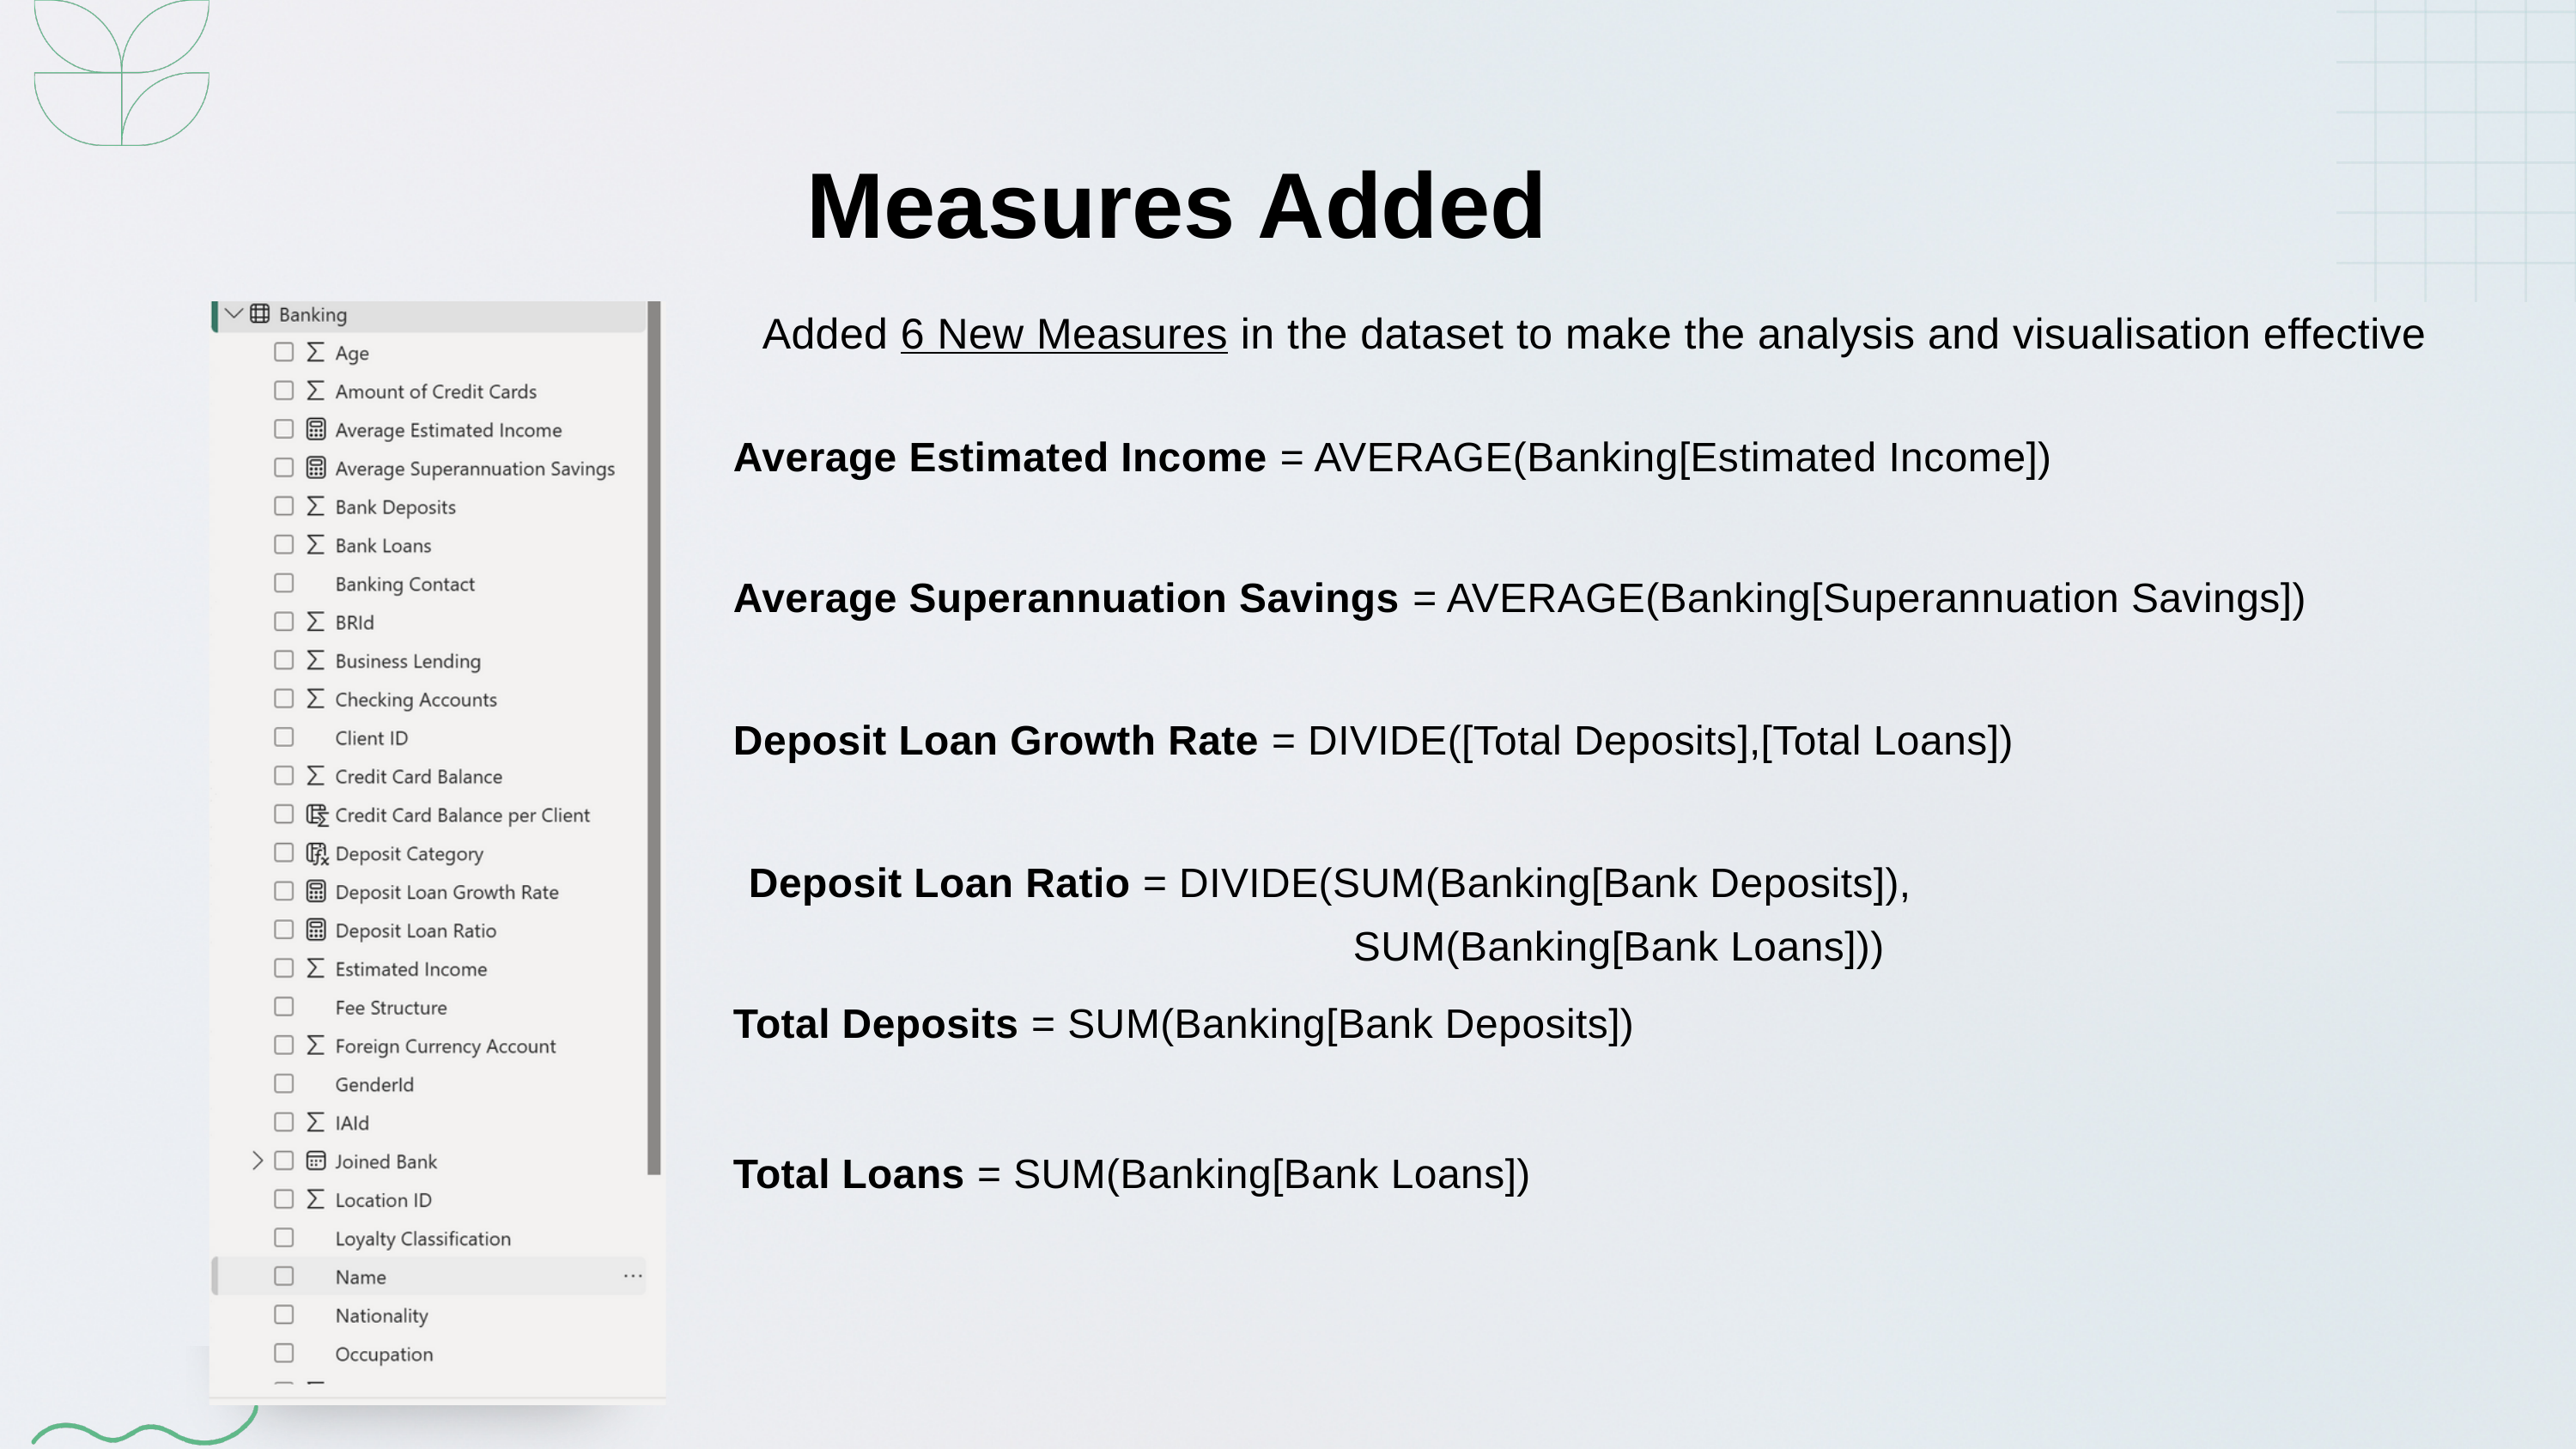

Measures Added
Added 6 New Measures in the dataset to make the analysis and visualisation effective

Average Estimated Income = AVERAGE(Banking[Estimated Income])

Average Superannuation Savings = AVERAGE(Banking[Superannuation Savings])

Deposit Loan Growth Rate = DIVIDE([Total Deposits],[Total Loans])

Deposit Loan Ratio = DIVIDE(SUM(Banking[Bank Deposits]),
                                                SUM(Banking[Bank Loans]))

Total Deposits = SUM(Banking[Bank Deposits])

Total Loans = SUM(Banking[Bank Loans])